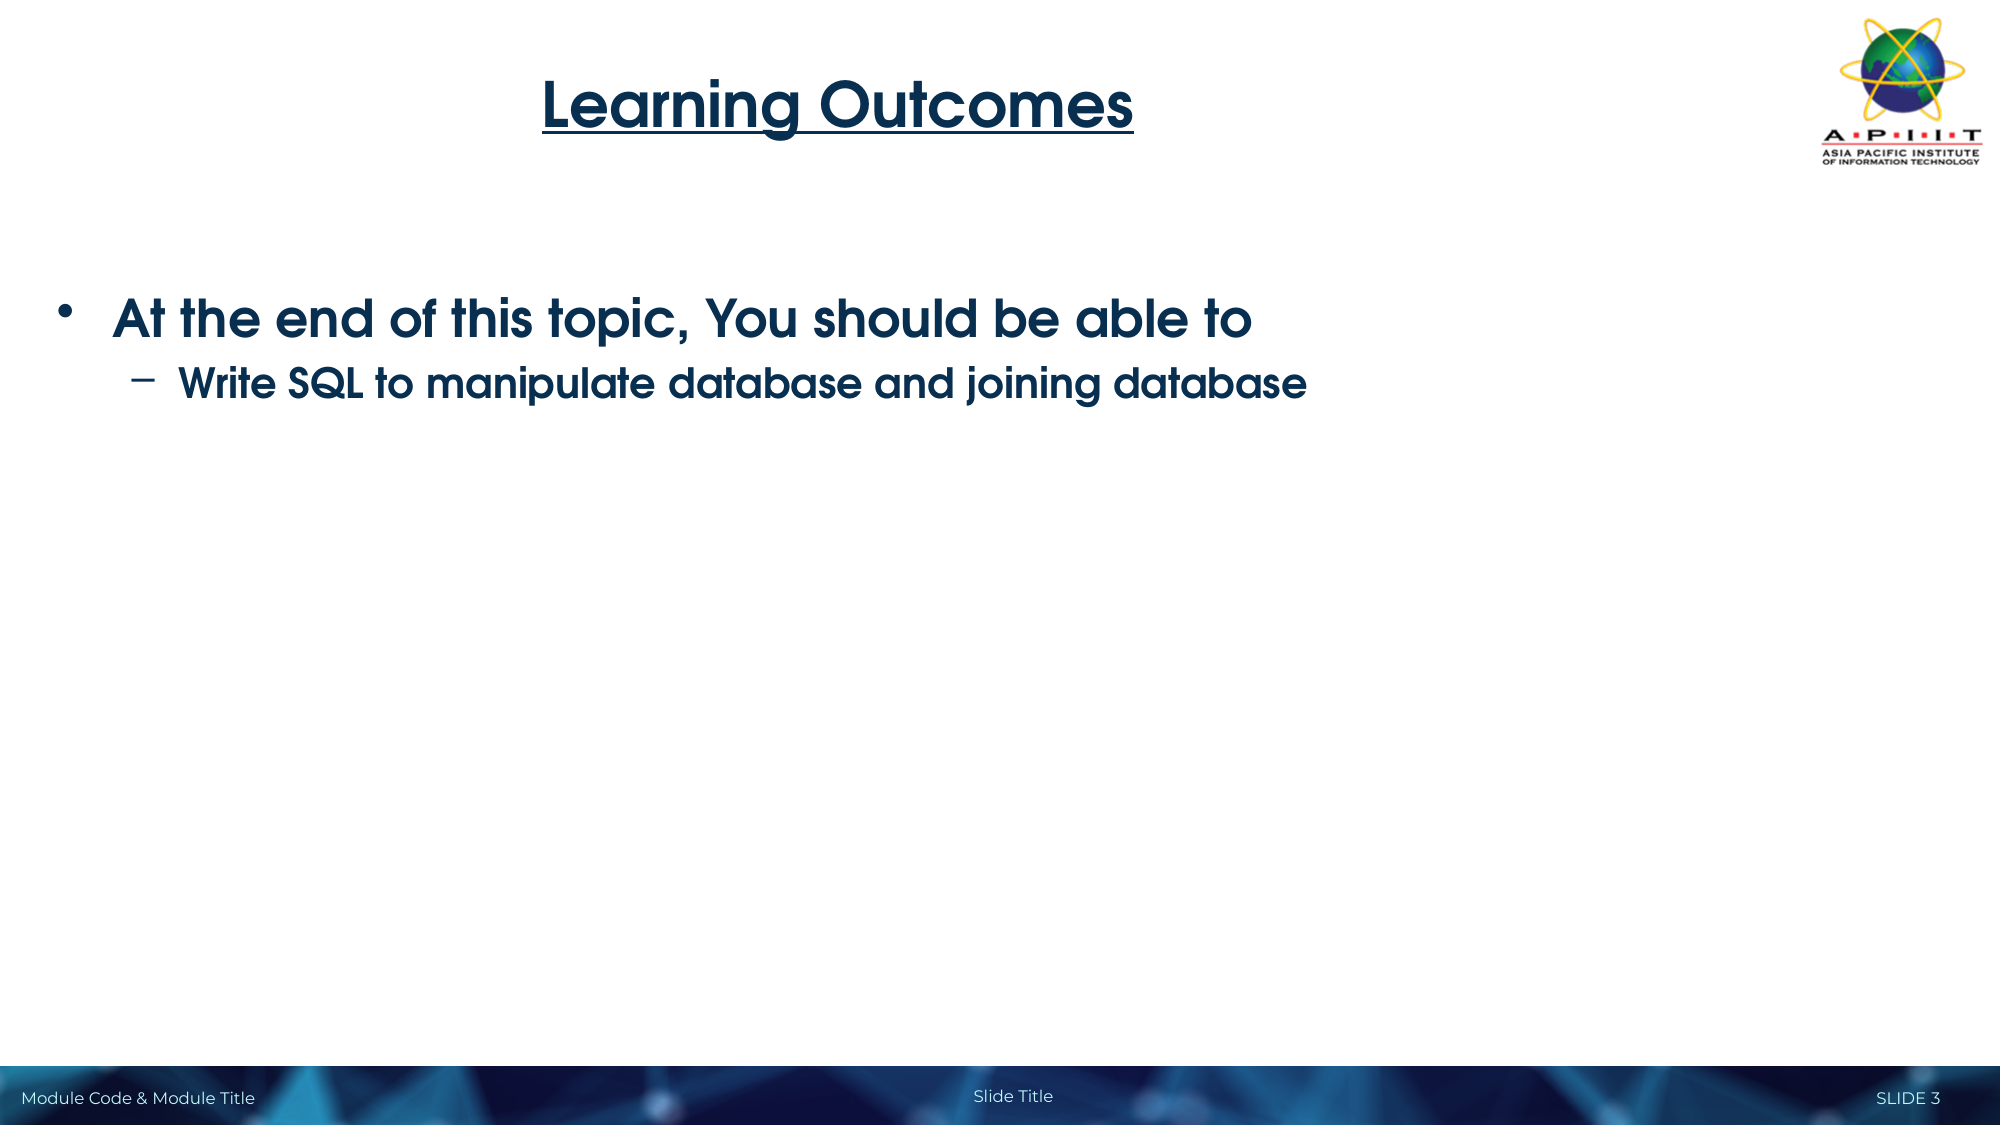

# Learning Outcomes
At the end of this topic, You should be able to
Write SQL to manipulate database and joining database